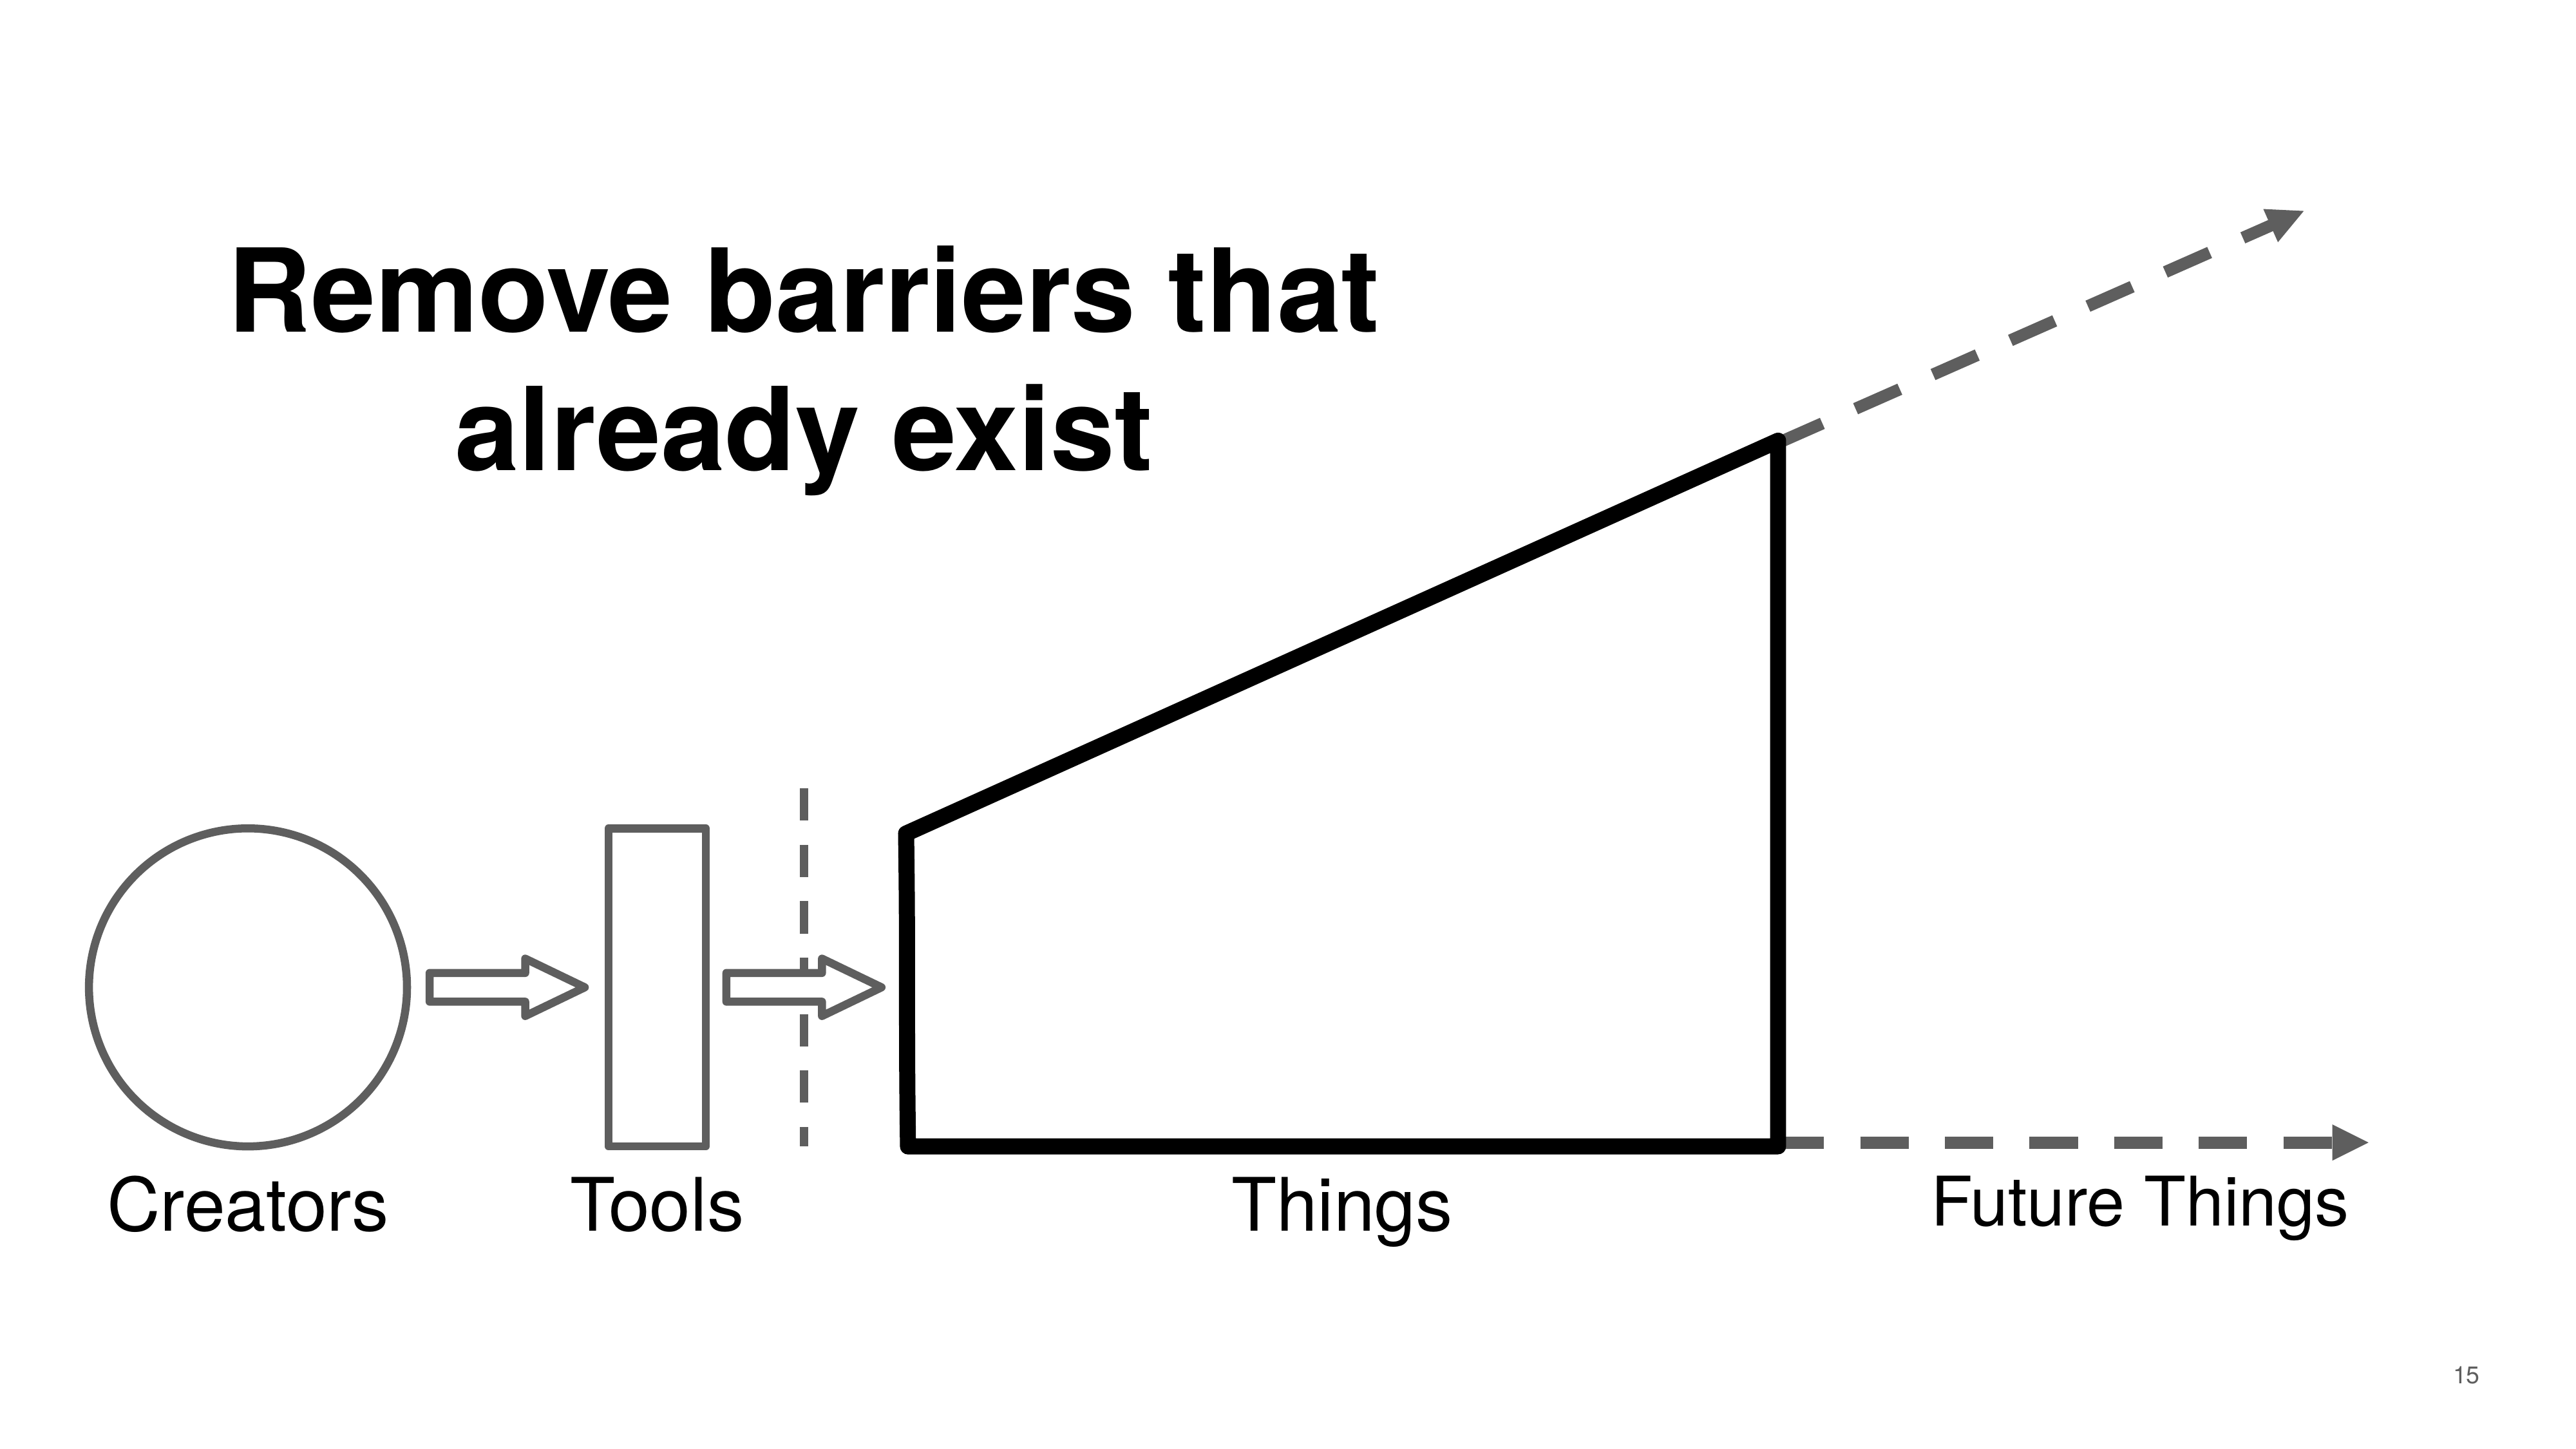

Remove barriers that already exist

Creators
Tools
Things
Future Things
15